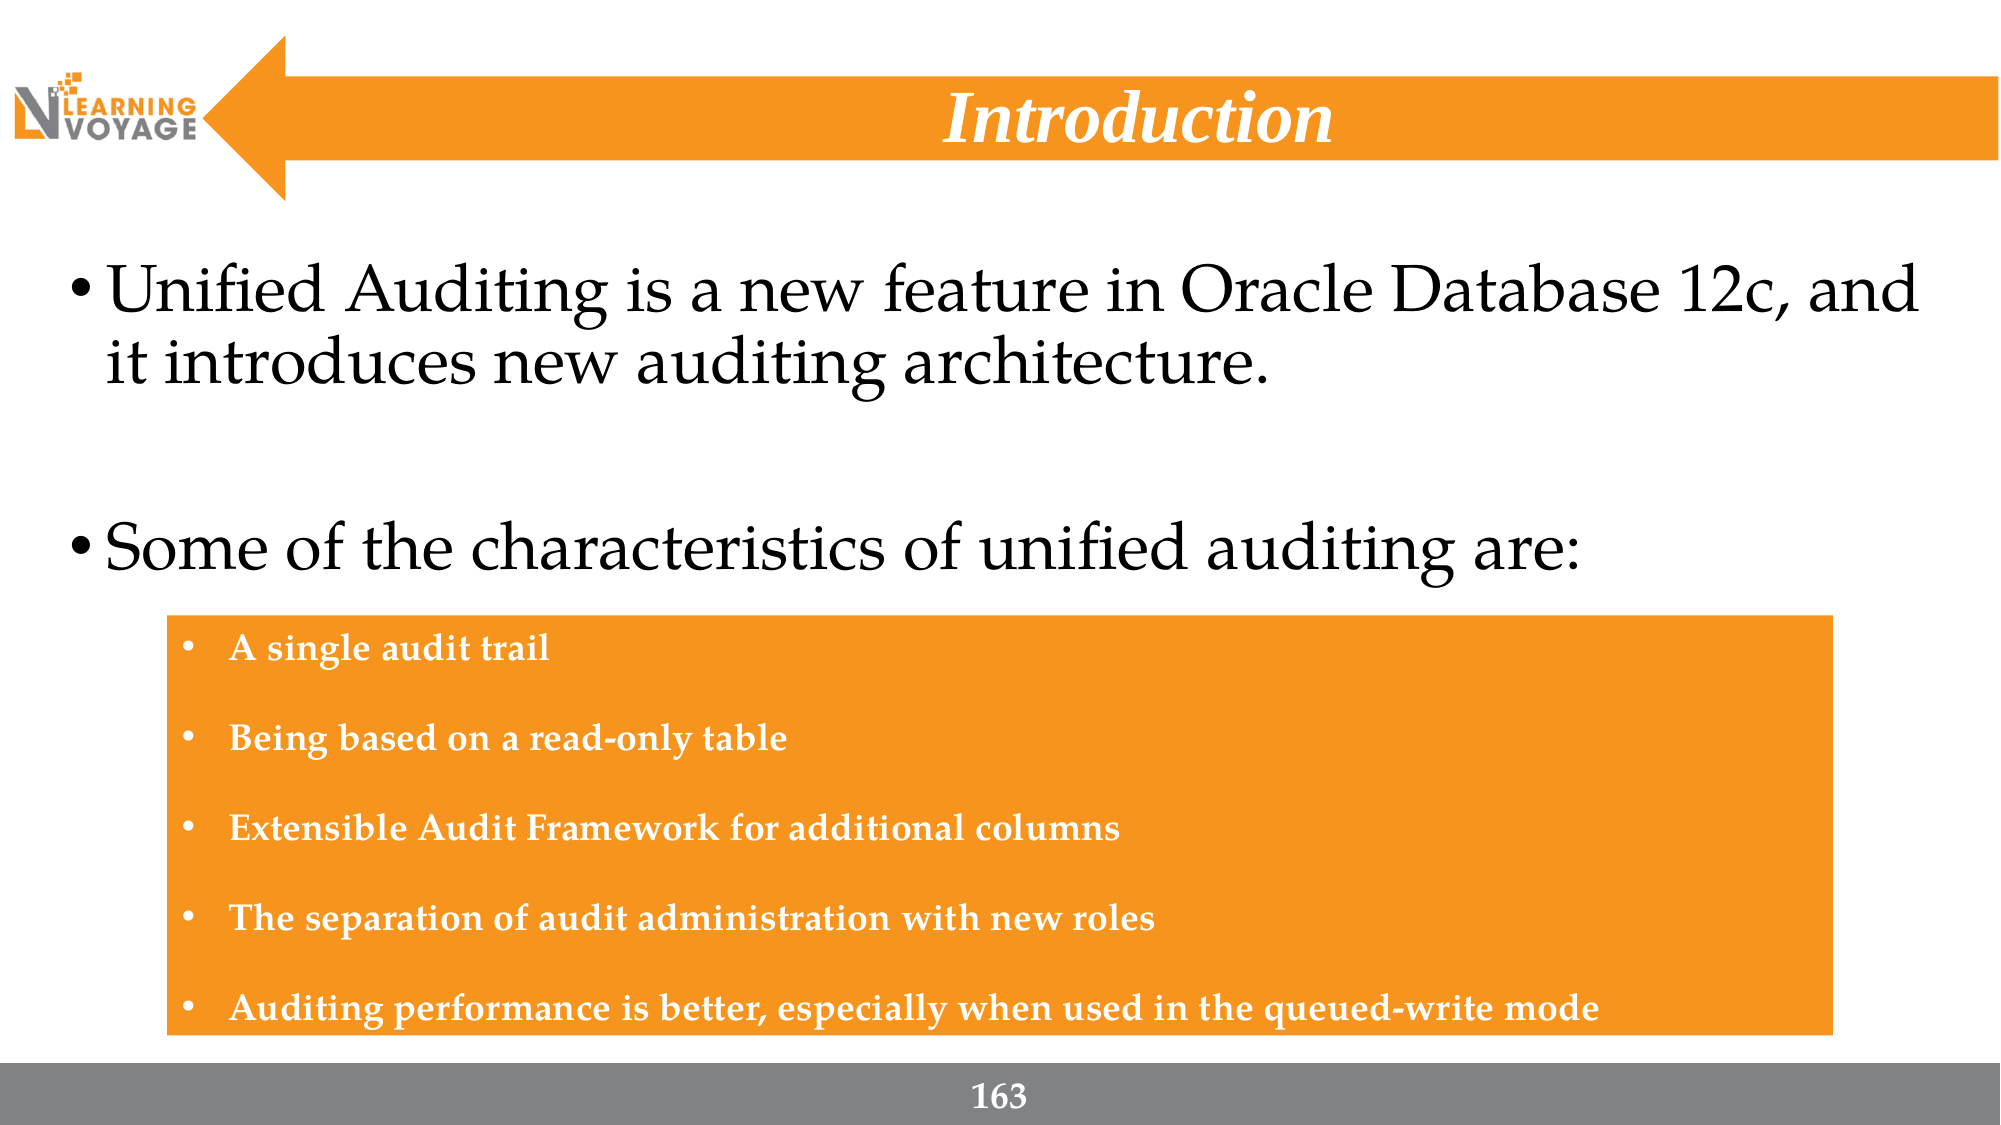

# Introduction
Unified Auditing is a new feature in Oracle Database 12c, and it introduces new auditing architecture.

Some of the characteristics of unified auditing are:

A single audit trail

Being based on a read-only table

Extensible Audit Framework for additional columns

The separation of audit administration with new roles

Auditing performance is better, especially when used in the queued-write mode
163